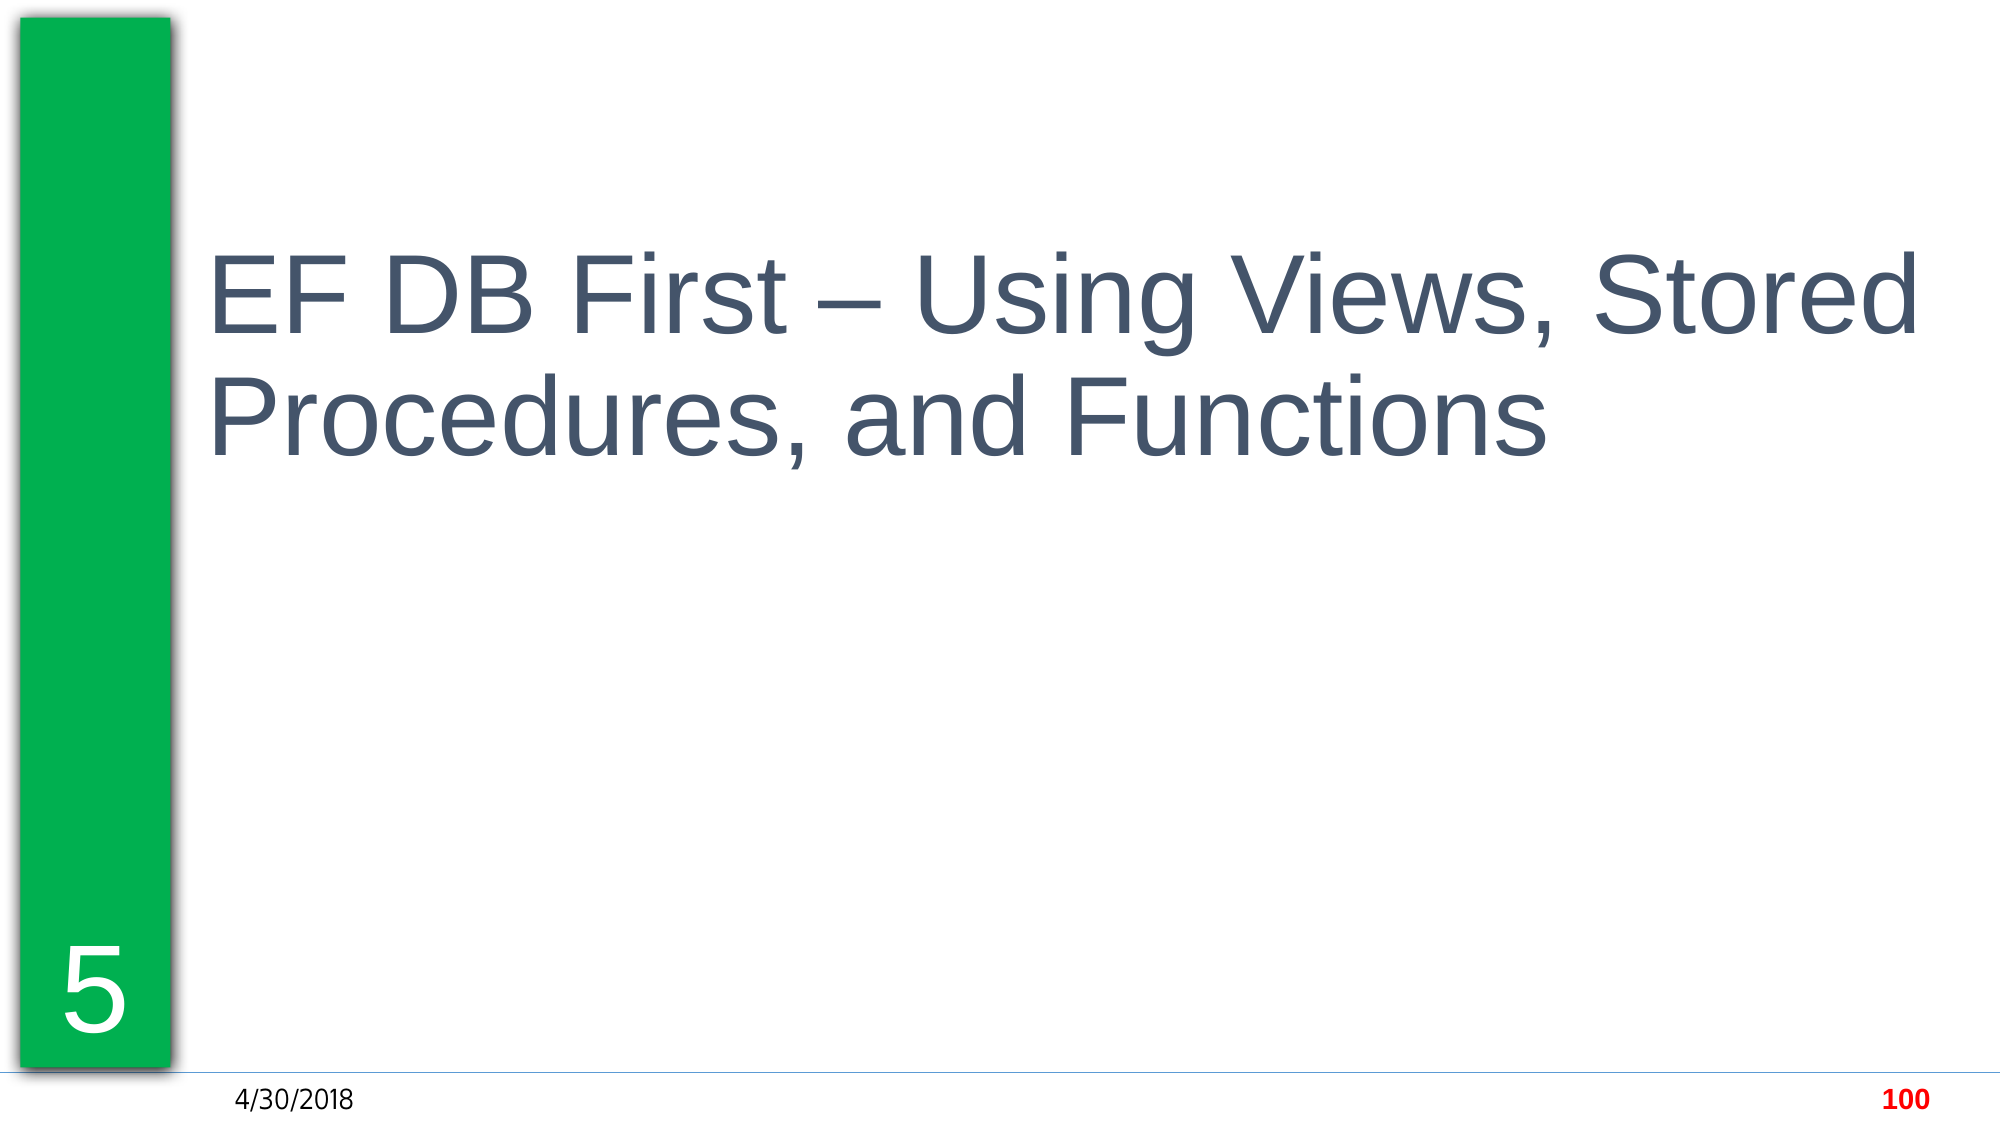

5
EF DB First – Using Views, Stored Procedures, and Functions
4/30/2018
100